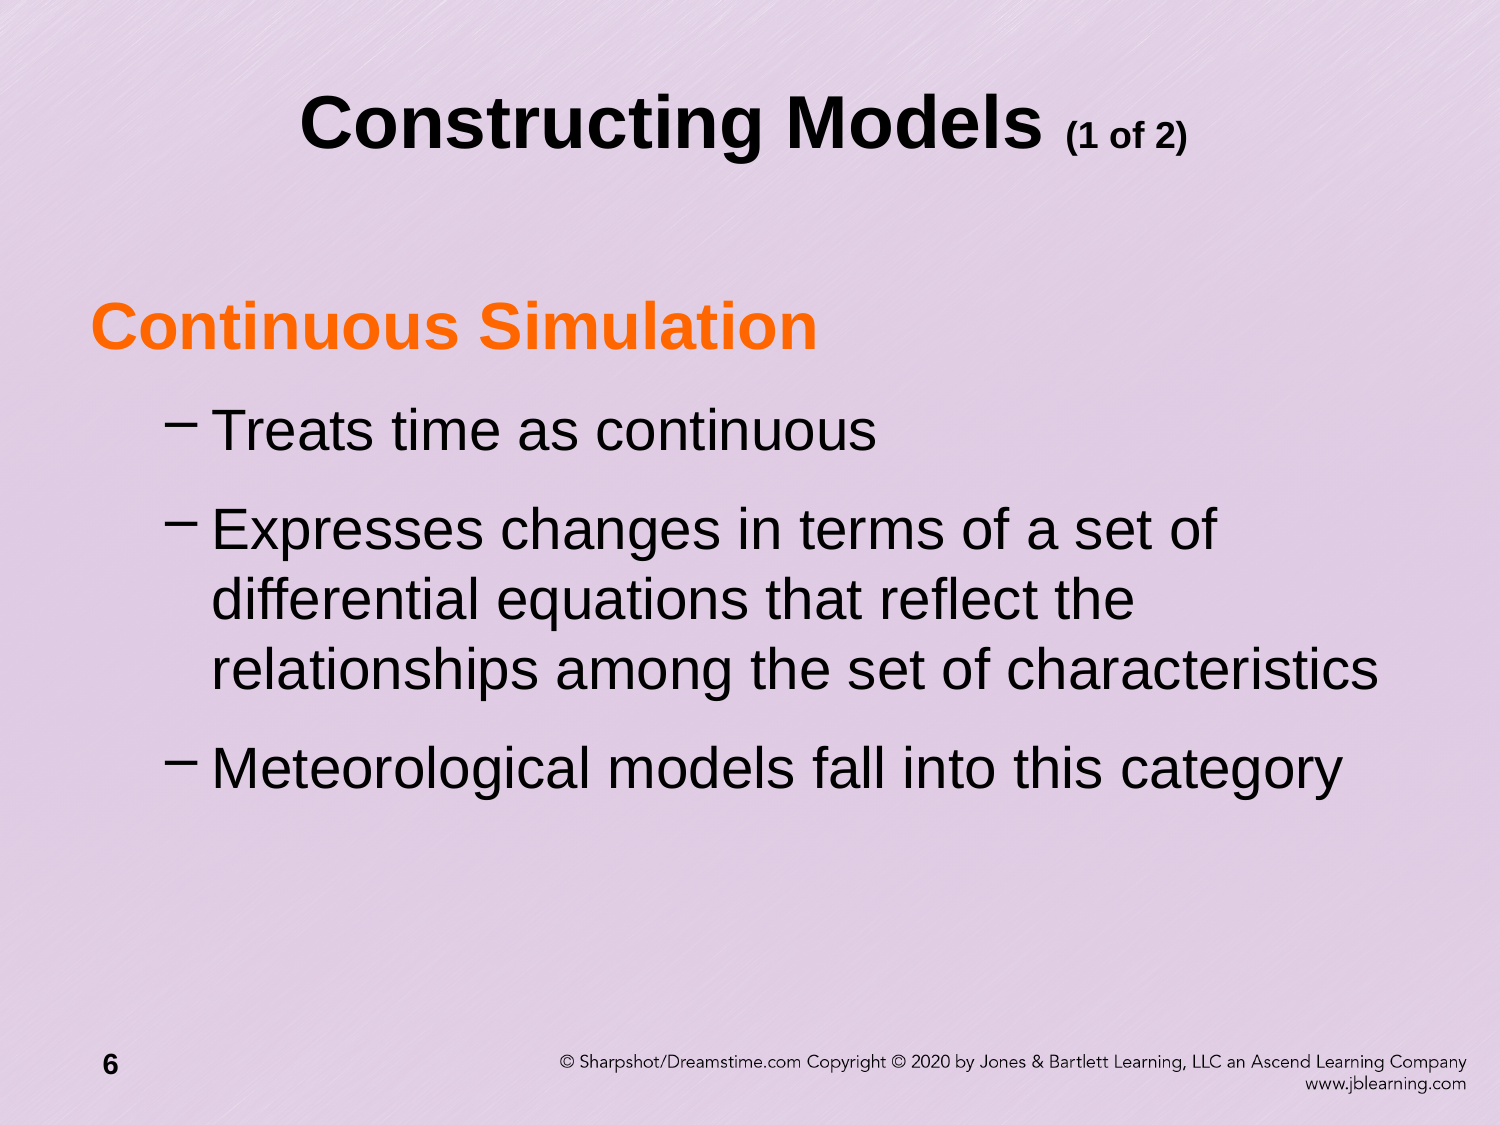

# Constructing Models (1 of 2)
Continuous Simulation
Treats time as continuous
Expresses changes in terms of a set of differential equations that reflect the relationships among the set of characteristics
Meteorological models fall into this category
6